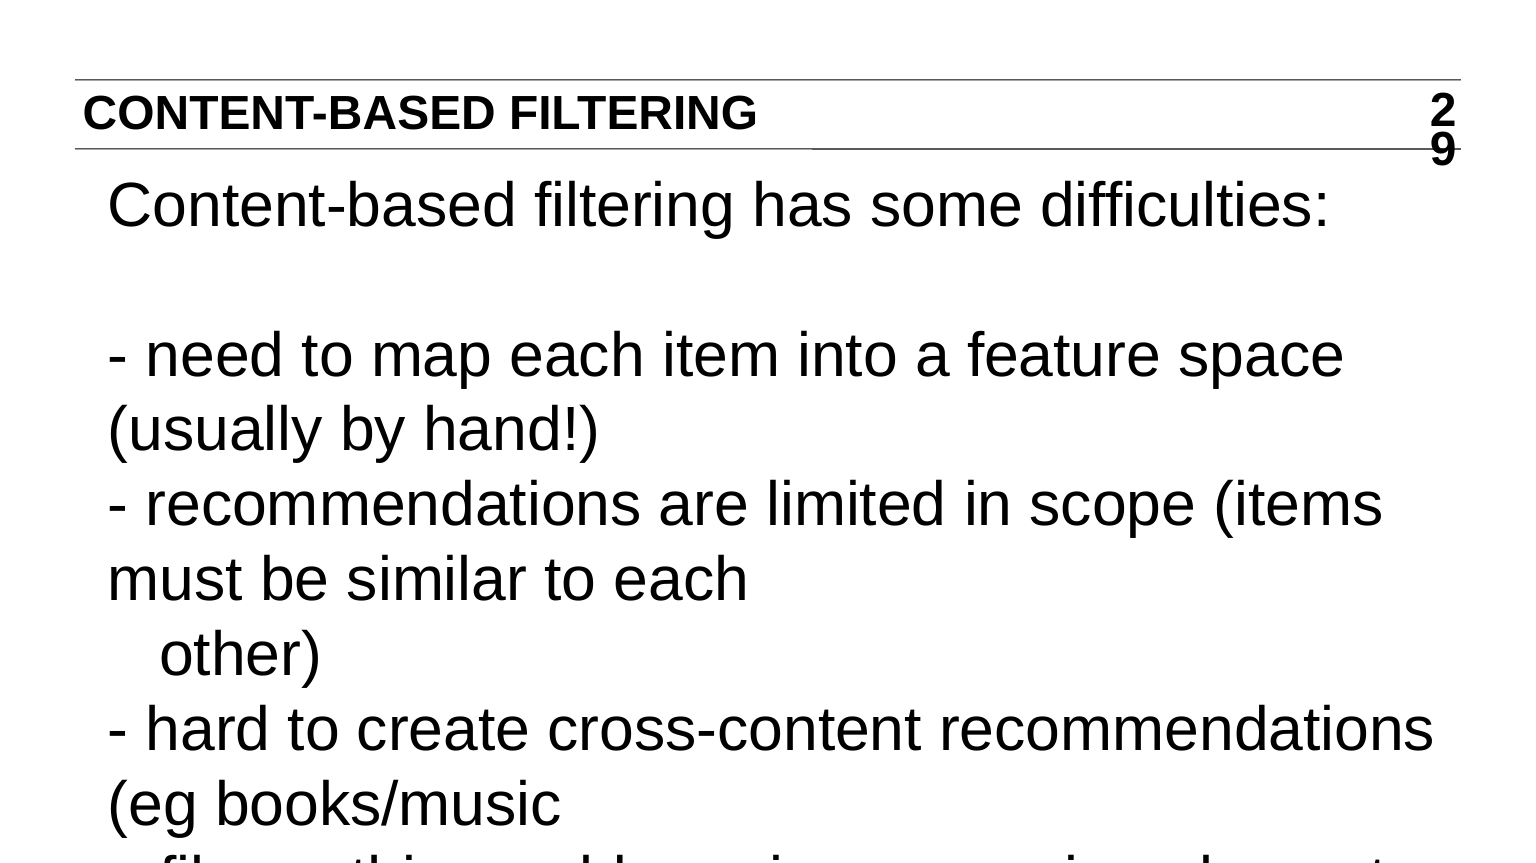

content-based filtering
29
Content-based filtering has some difficulties:

- need to map each item into a feature space (usually by hand!)
- recommendations are limited in scope (items must be similar to each
   other)
- hard to create cross-content recommendations (eg books/music
   films…this would require comparing elements from different feature
   spaces!)